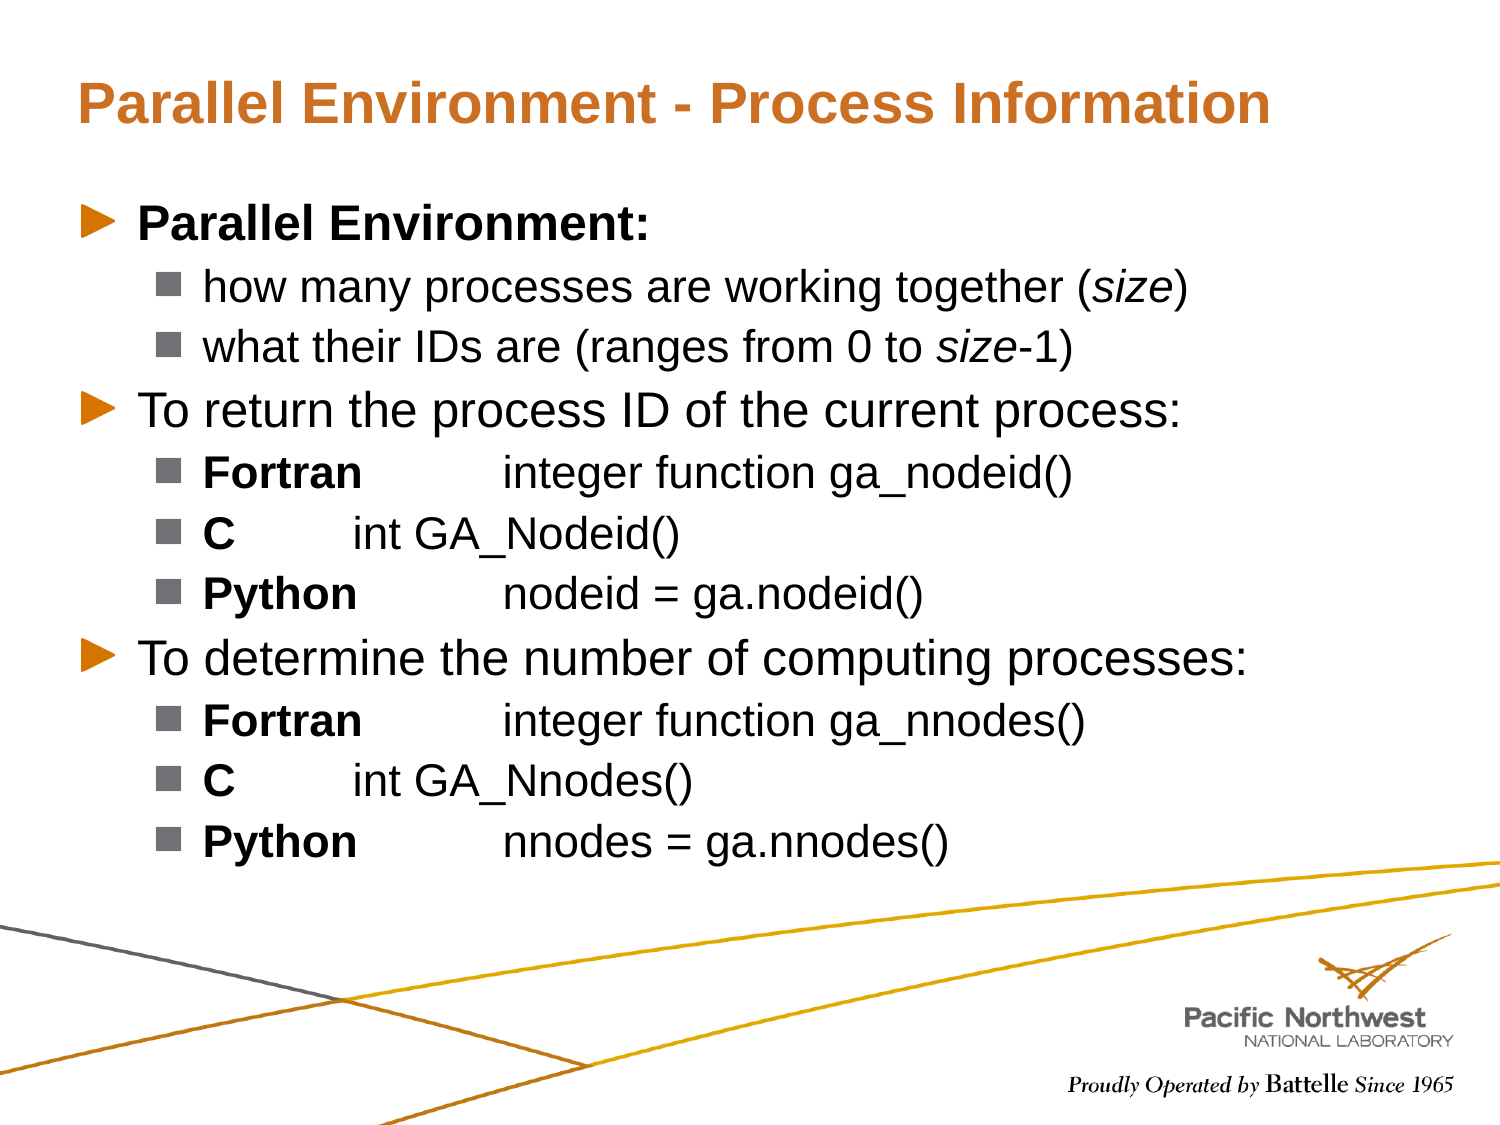

# Parallel Environment - Process Information
Parallel Environment:
how many processes are working together (size)
what their IDs are (ranges from 0 to size-1)
To return the process ID of the current process:
Fortran	integer function ga_nodeid()
C	int GA_Nodeid()
Python	nodeid = ga.nodeid()
To determine the number of computing processes:
Fortran	integer function ga_nnodes()
C	int GA_Nnodes()
Python	nnodes = ga.nnodes()